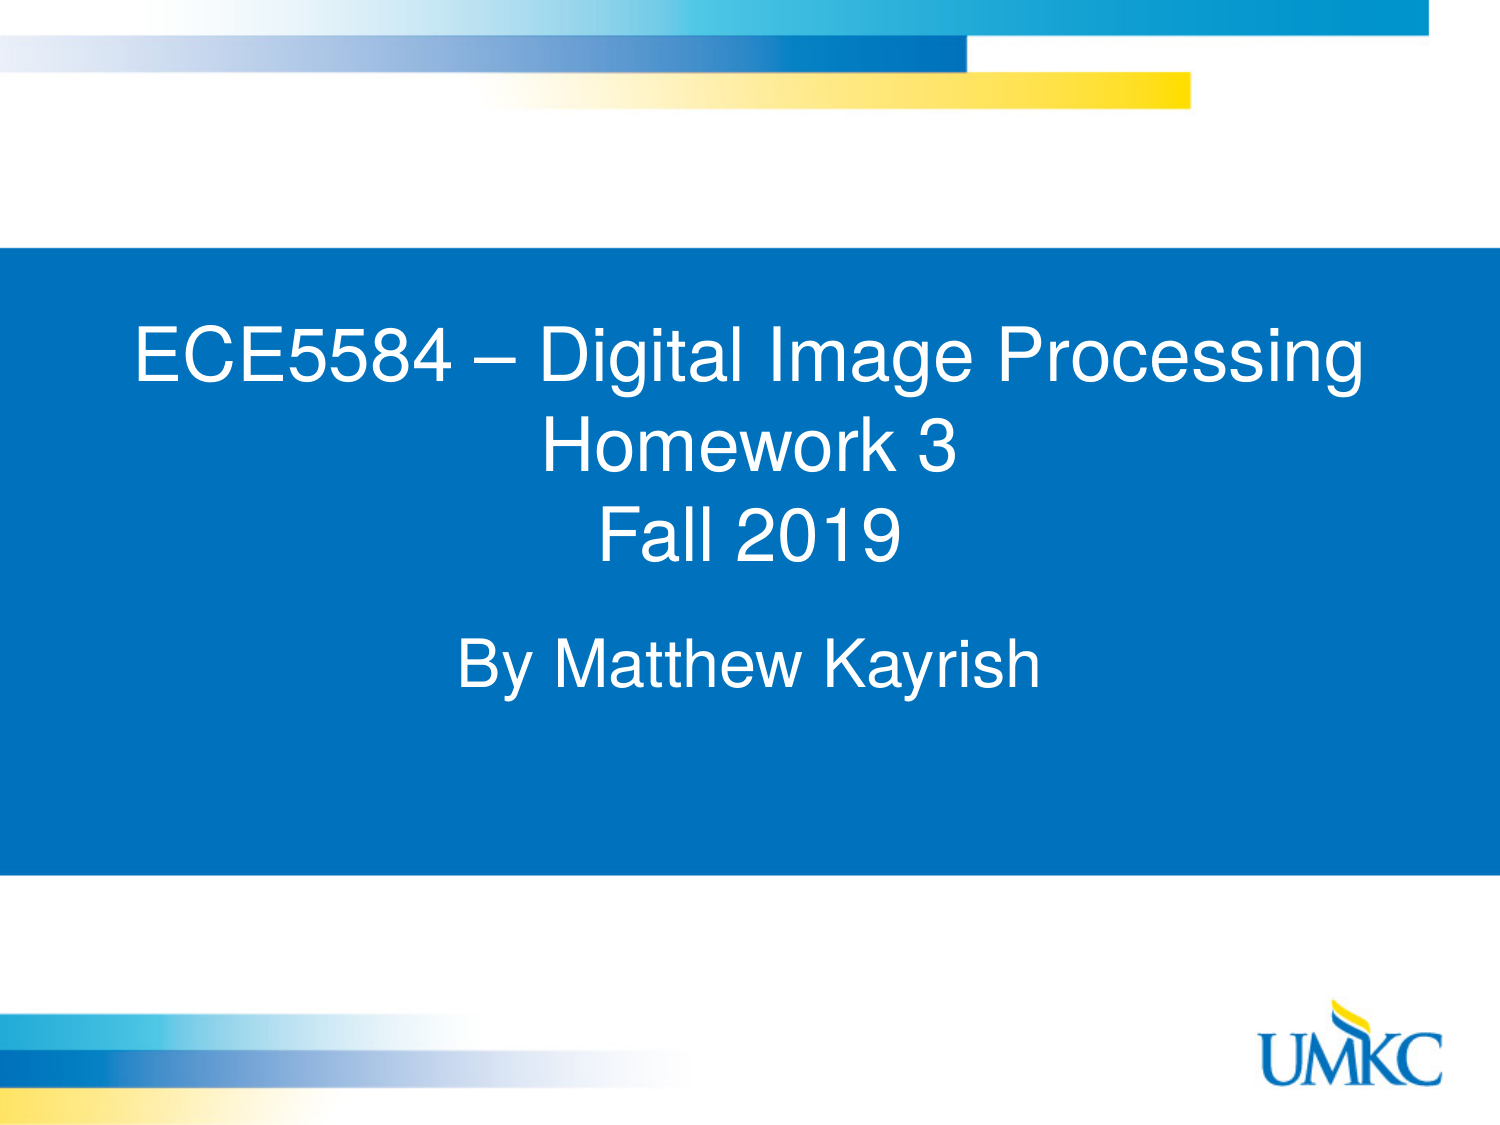

# ECE5584 – Digital Image Processing Homework 3 Fall 2019
By Matthew Kayrish